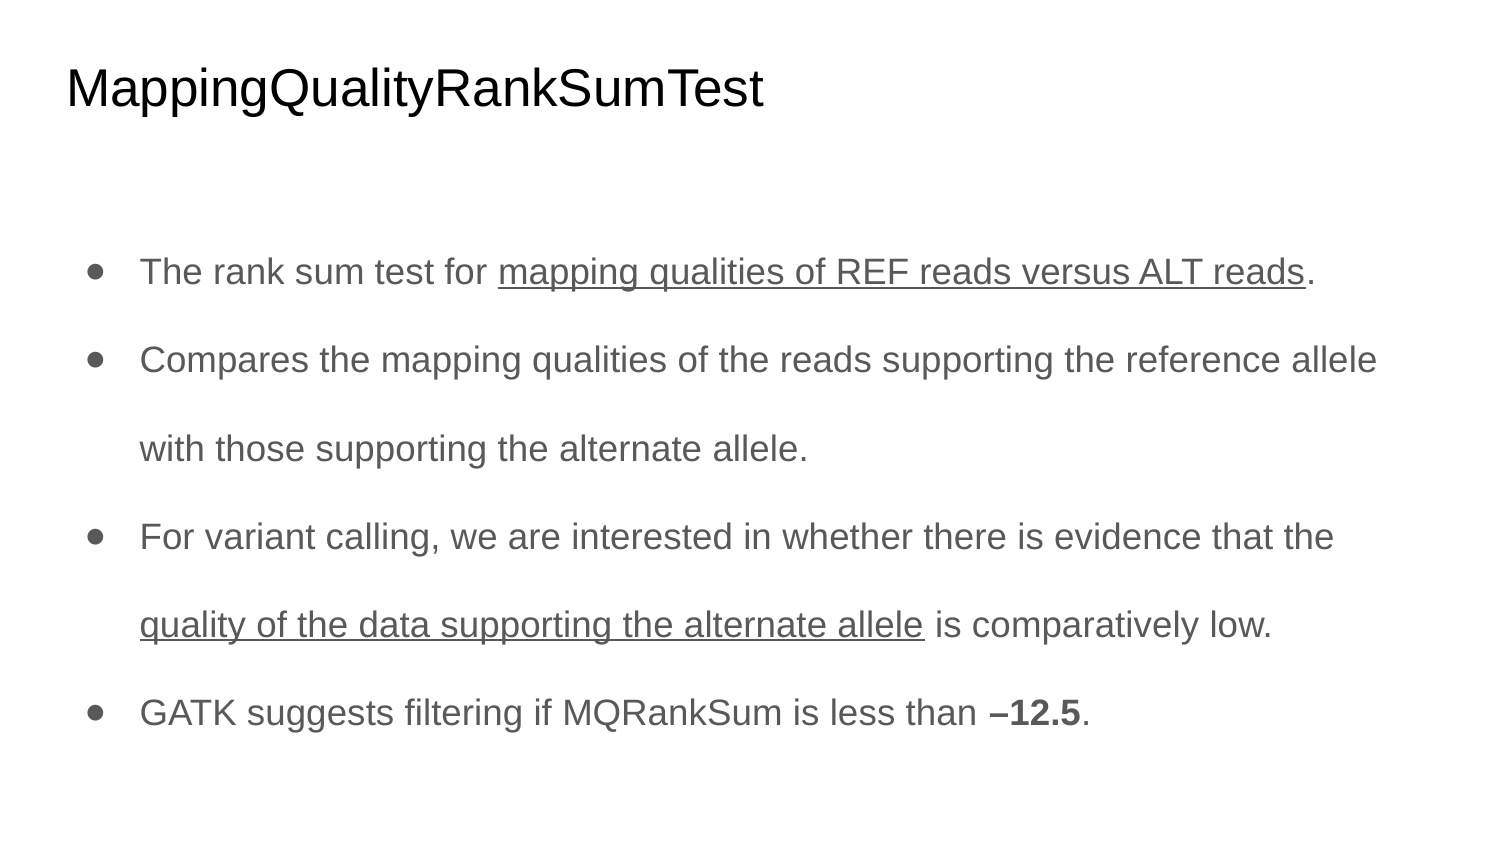

# MappingQualityRankSumTest
The rank sum test for mapping qualities of REF reads versus ALT reads.
Compares the mapping qualities of the reads supporting the reference allele with those supporting the alternate allele.
For variant calling, we are interested in whether there is evidence that the quality of the data supporting the alternate allele is comparatively low.
GATK suggests filtering if MQRankSum is less than –12.5.